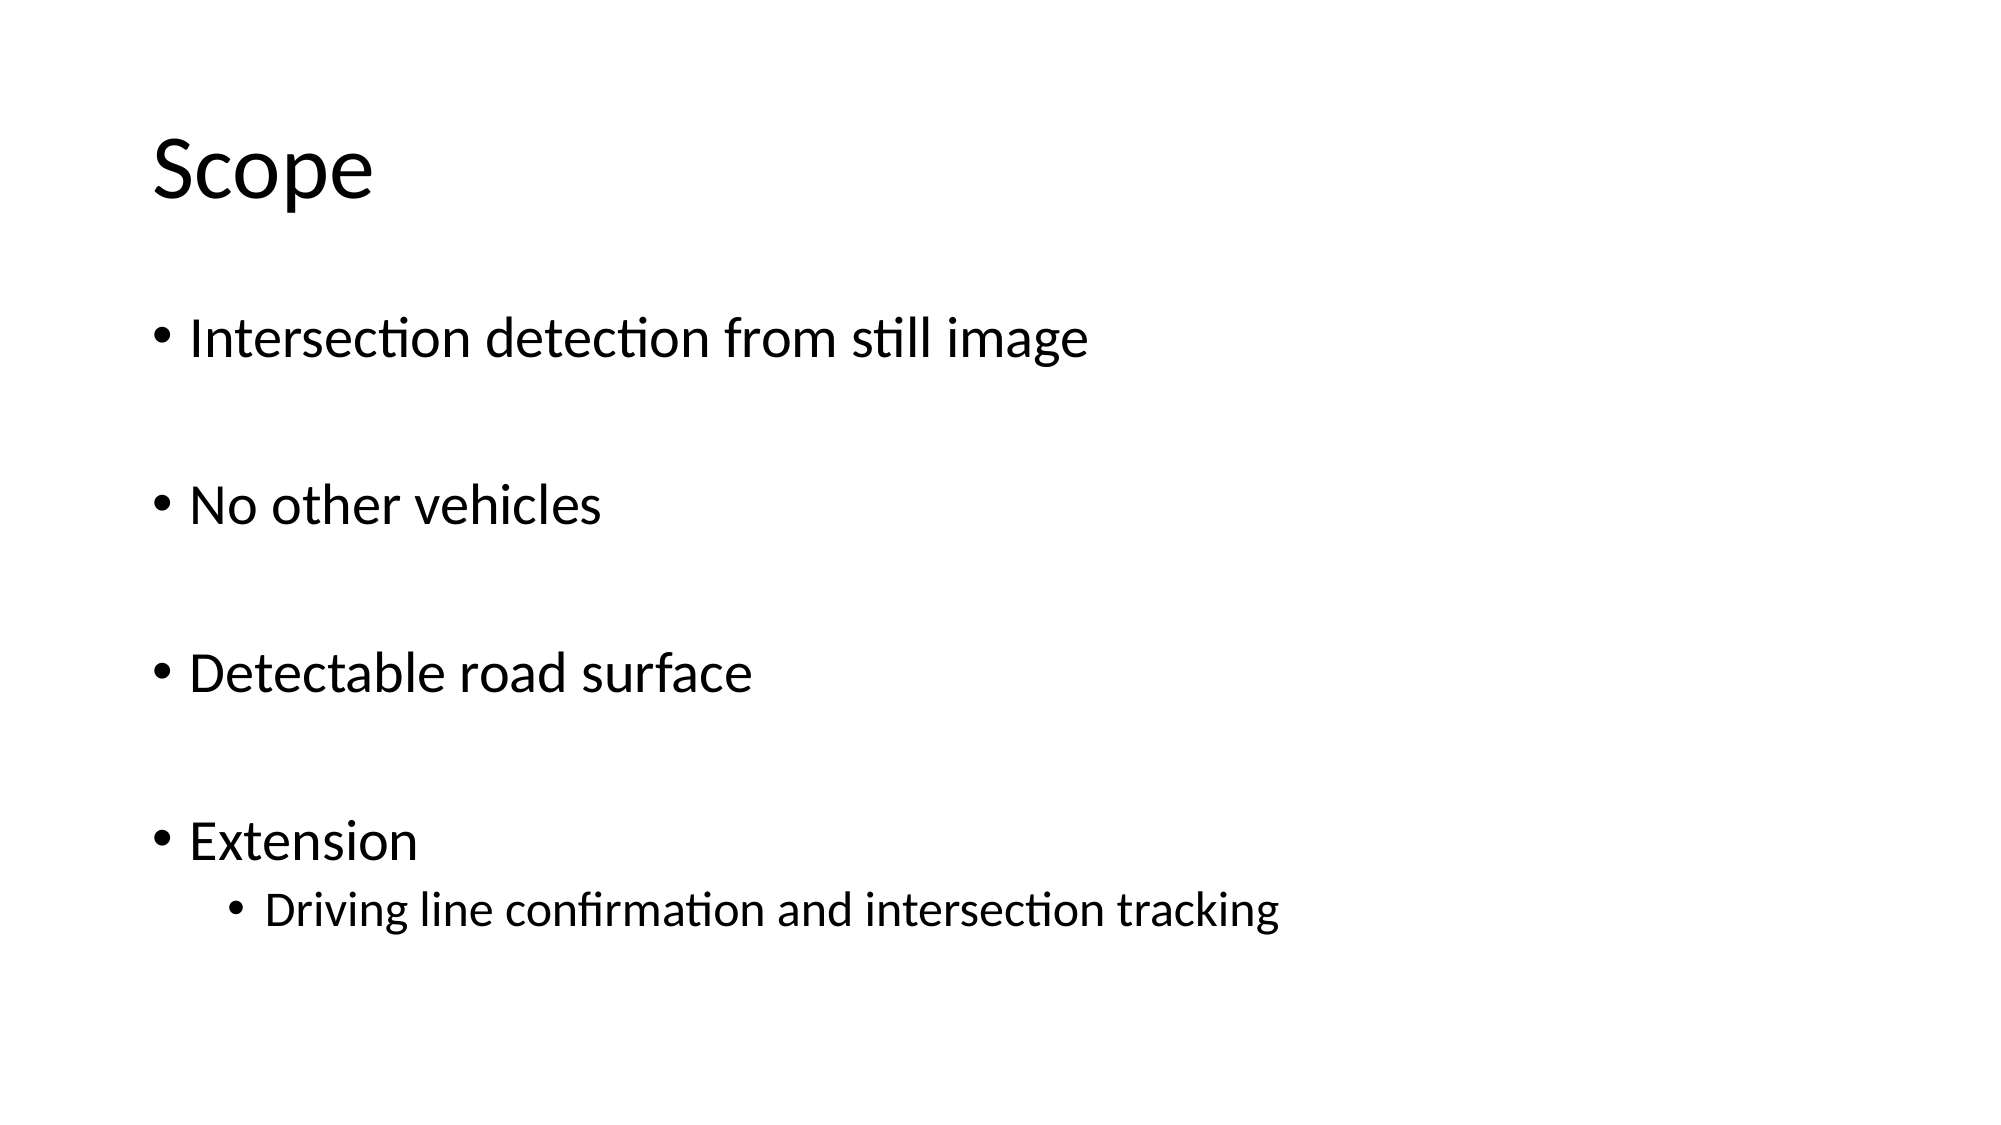

# Scope
Intersection detection from still image

No other vehicles

Detectable road surface

Extension
Driving line confirmation and intersection tracking